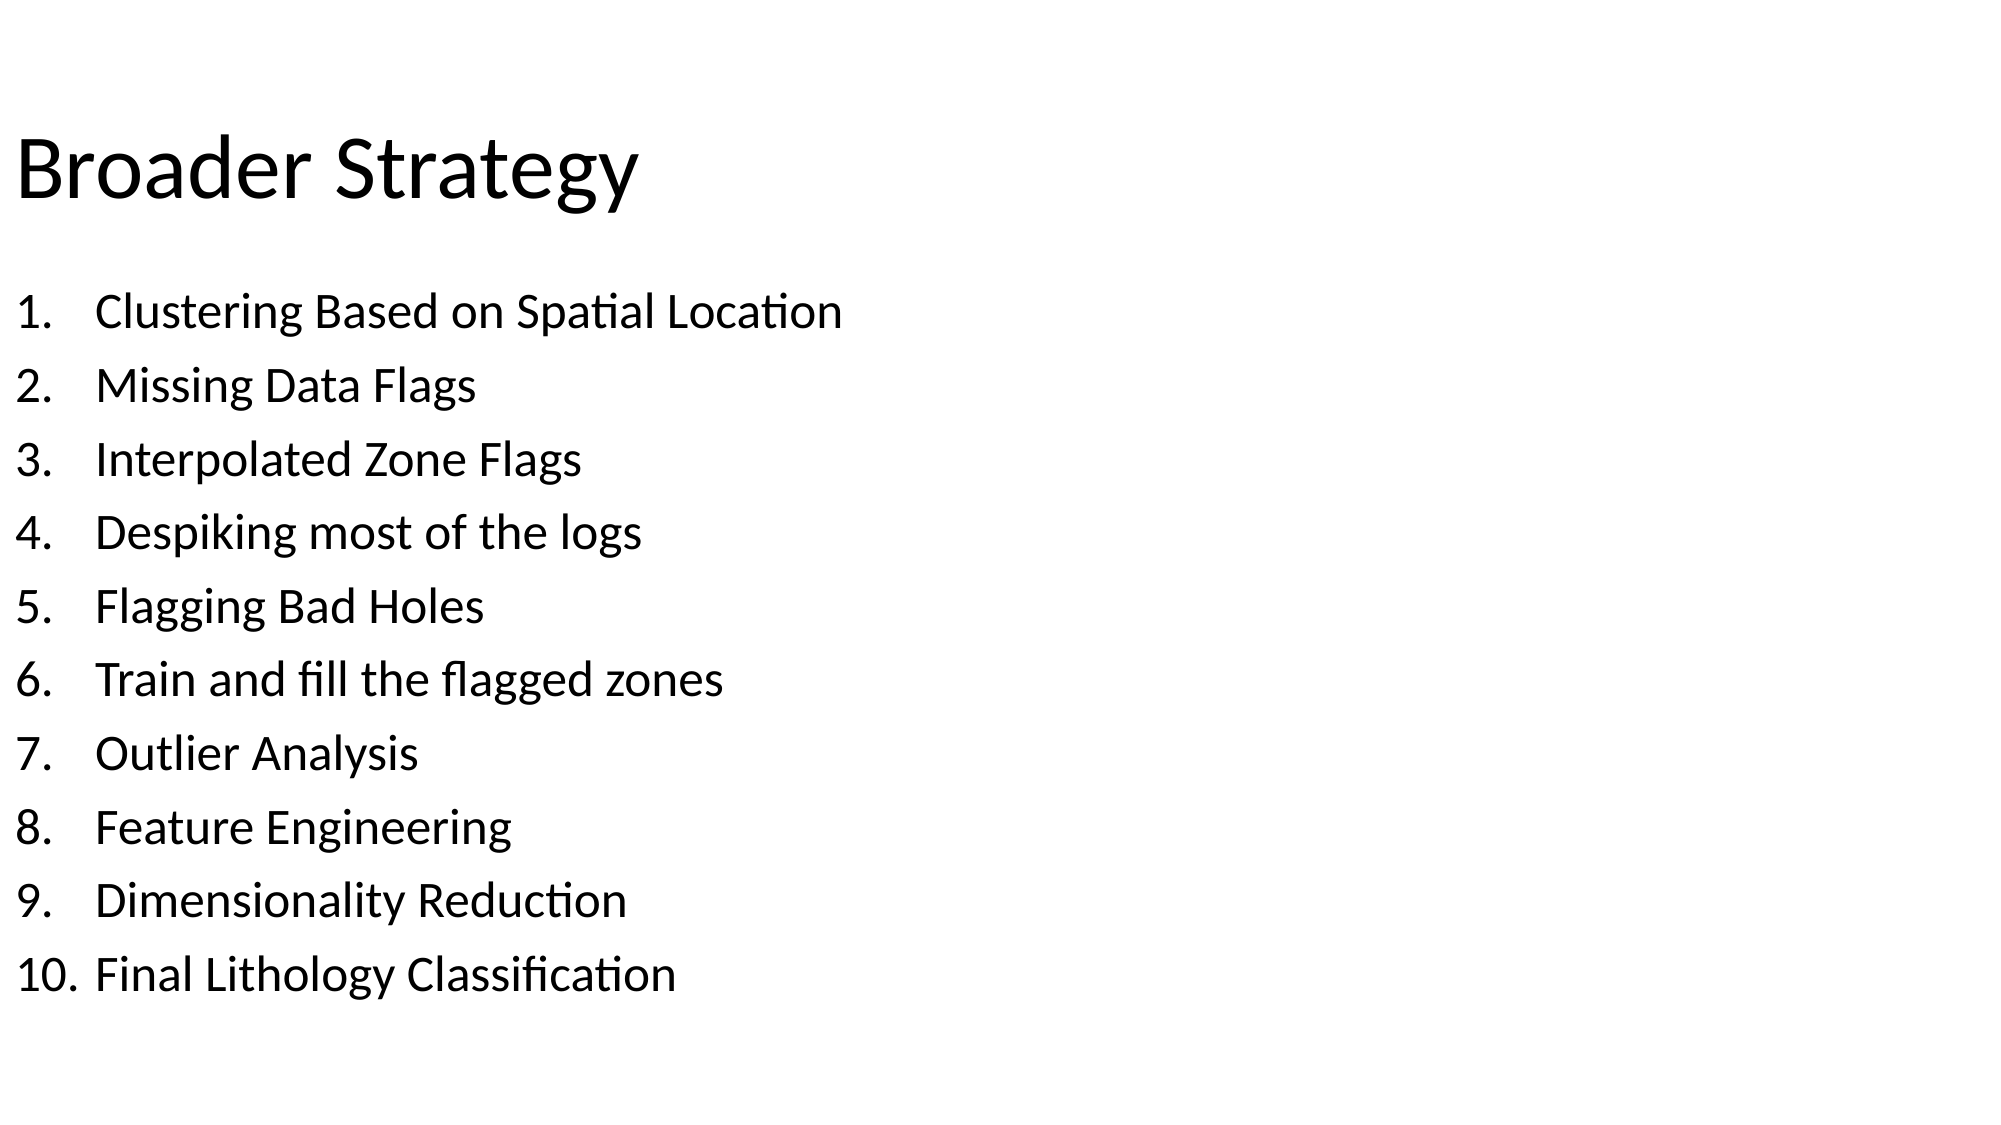

# Broader Strategy
Clustering Based on Spatial Location
Missing Data Flags
Interpolated Zone Flags
Despiking most of the logs
Flagging Bad Holes
Train and fill the flagged zones
Outlier Analysis
Feature Engineering
Dimensionality Reduction
Final Lithology Classification